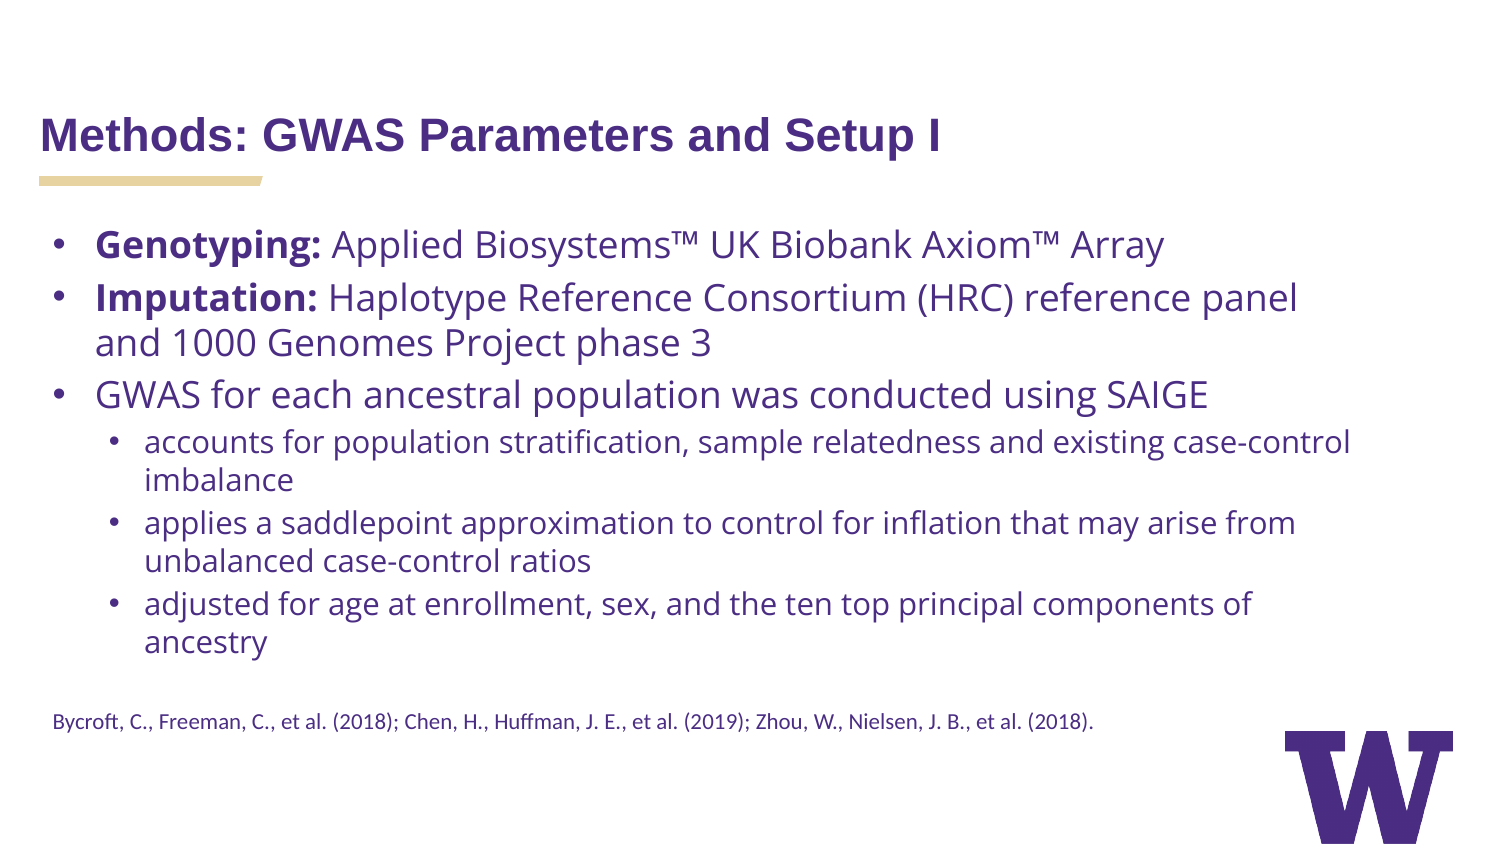

# Methods: GWAS Parameters and Setup I
Genotyping: Applied Biosystems™ UK Biobank Axiom™ Array
Imputation: Haplotype Reference Consortium (HRC) reference panel and 1000 Genomes Project phase 3
GWAS for each ancestral population was conducted using SAIGE
accounts for population stratification, sample relatedness and existing case-control imbalance
applies a saddlepoint approximation to control for inflation that may arise from unbalanced case-control ratios
adjusted for age at enrollment, sex, and the ten top principal components of ancestry

Bycroft, C., Freeman, C., et al. (2018); Chen, H., Huffman, J. E., et al. (2019); Zhou, W., Nielsen, J. B., et al. (2018).